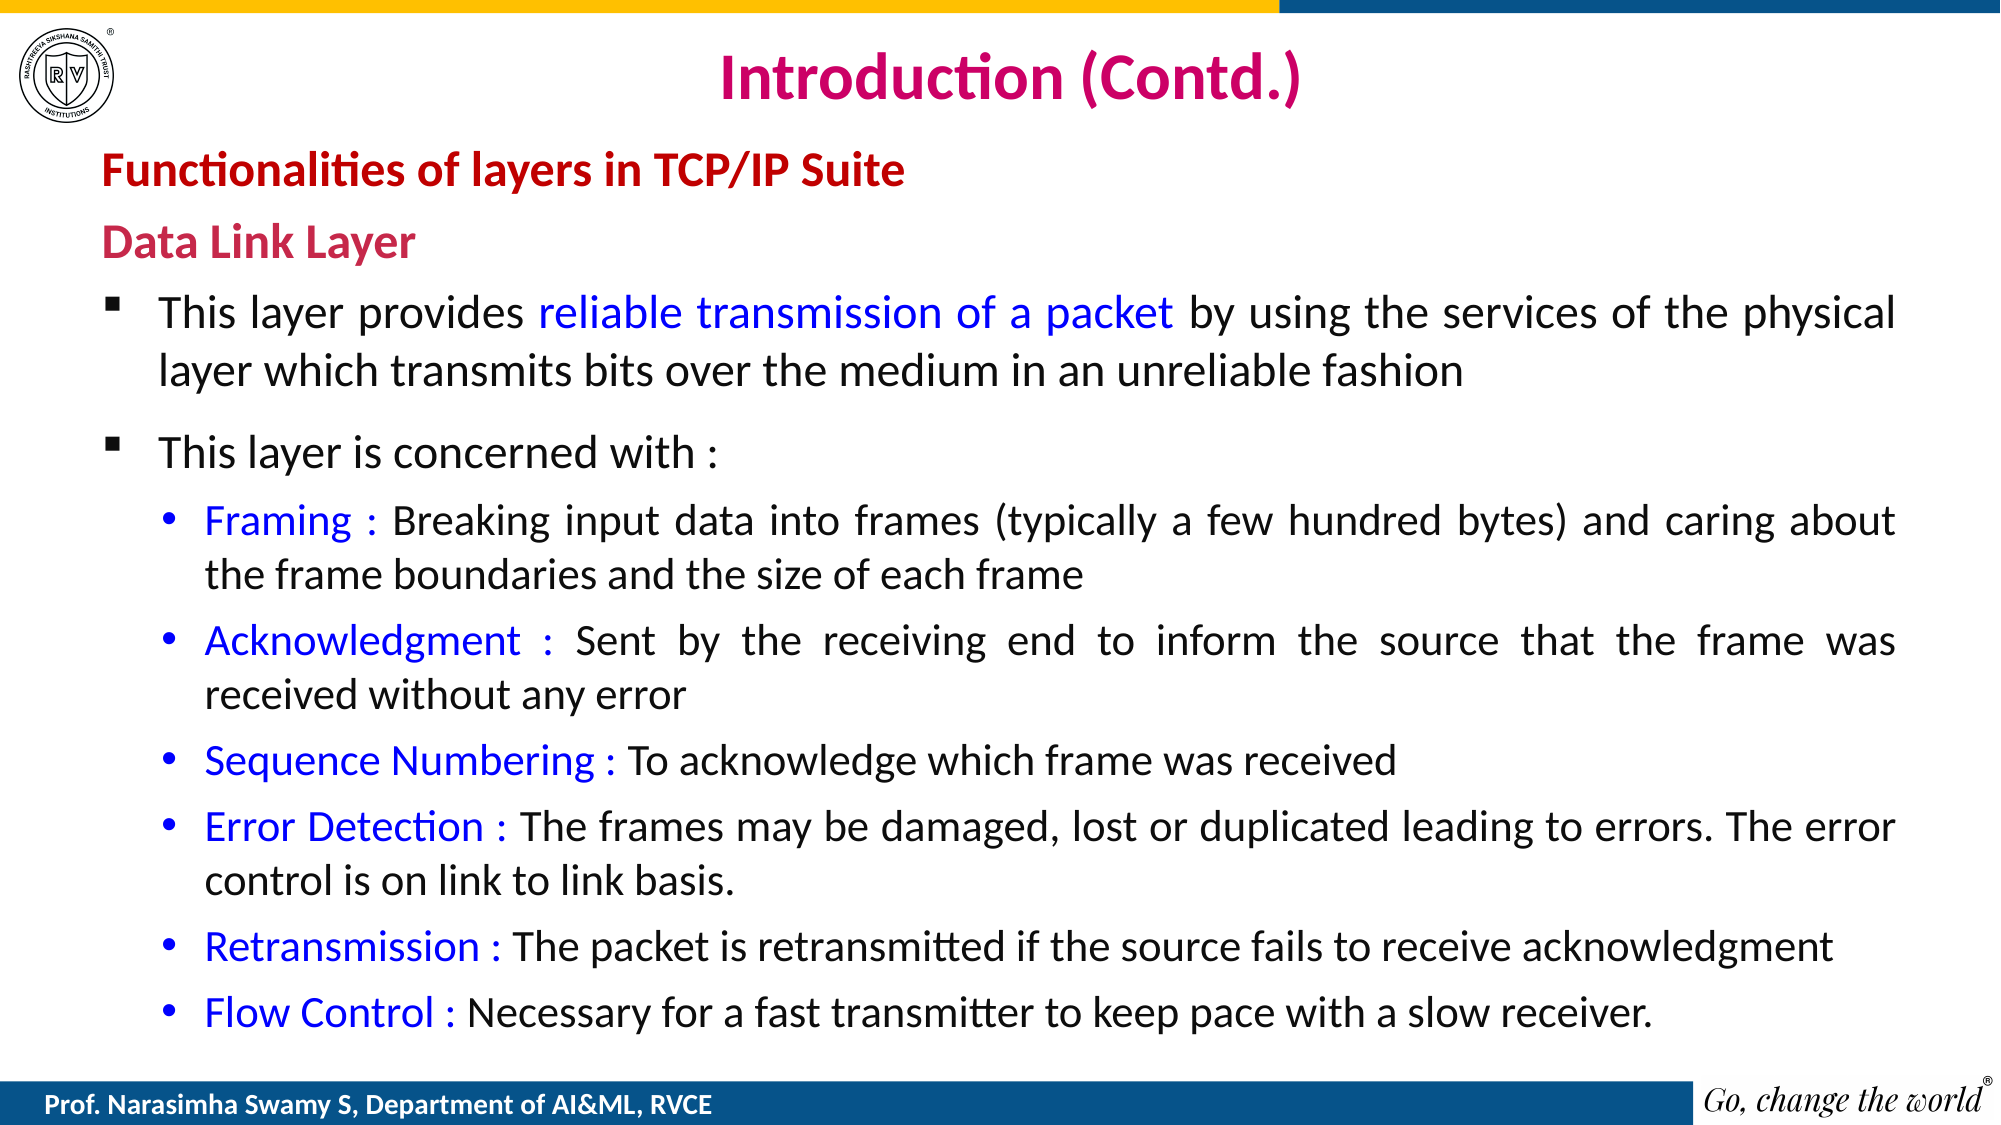

# Introduction (Contd.)
Functionalities of layers in TCP/IP Suite
Data Link Layer
This layer provides reliable transmission of a packet by using the services of the physical layer which transmits bits over the medium in an unreliable fashion
This layer is concerned with :
Framing : Breaking input data into frames (typically a few hundred bytes) and caring about the frame boundaries and the size of each frame
Acknowledgment : Sent by the receiving end to inform the source that the frame was received without any error
Sequence Numbering : To acknowledge which frame was received
Error Detection : The frames may be damaged, lost or duplicated leading to errors. The error control is on link to link basis.
Retransmission : The packet is retransmitted if the source fails to receive acknowledgment
Flow Control : Necessary for a fast transmitter to keep pace with a slow receiver.